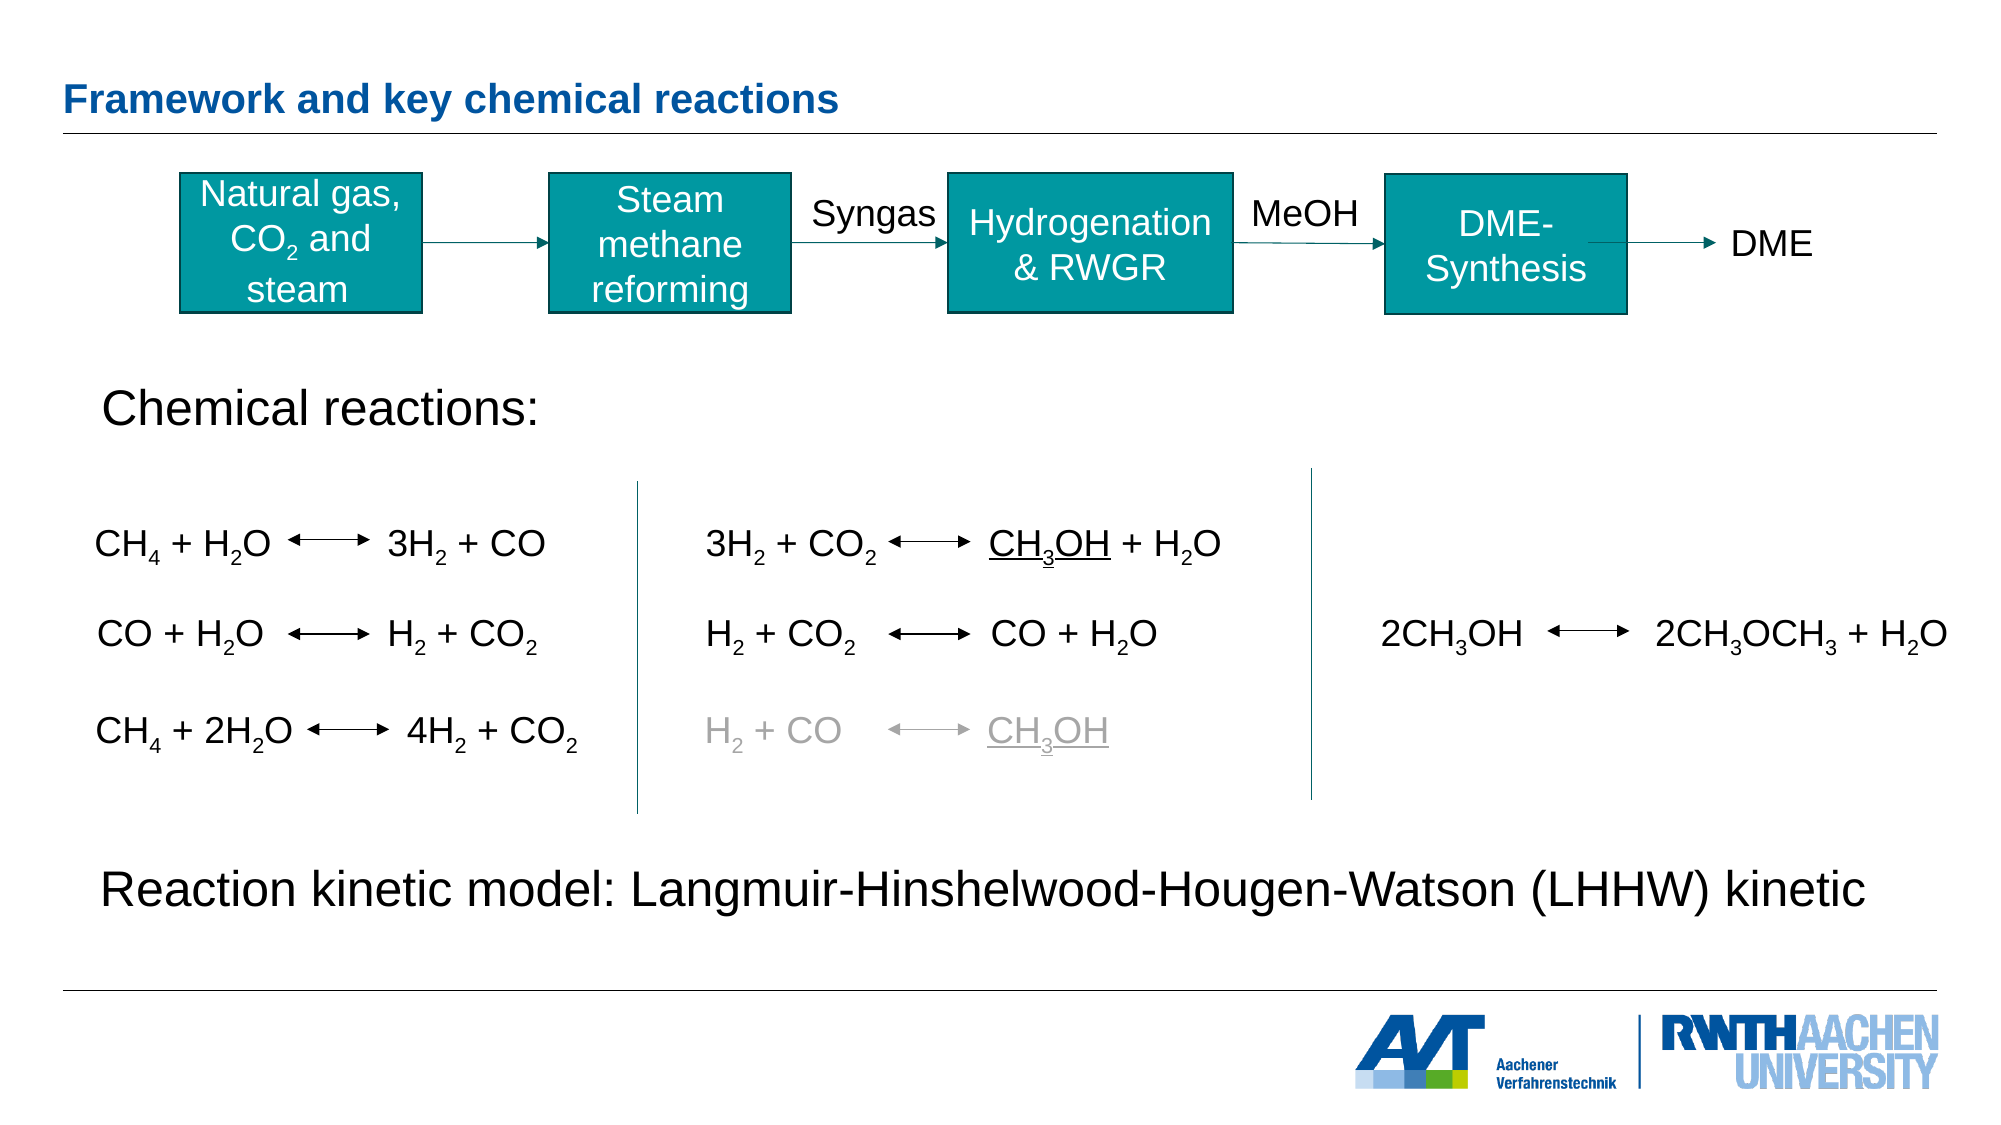

# Framework and key chemical reactions
Hydrogenation & RWGR
Steam methane reforming
Natural gas, CO2 and steam
DME-Synthesis
Syngas
MeOH
DME
Chemical reactions:
CH4 + H2O
3H2 + CO
3H2 + CO2
CH3OH + H2O
H2 + CO2
H2 + CO2
CO + H2O
2CH3OH
2CH3OCH3 + H2O
CO + H2O
CH4 + 2H2O
4H2 + CO2
H2 + CO
CH3OH
Reaction kinetic model: Langmuir-Hinshelwood-Hougen-Watson (LHHW) kinetic